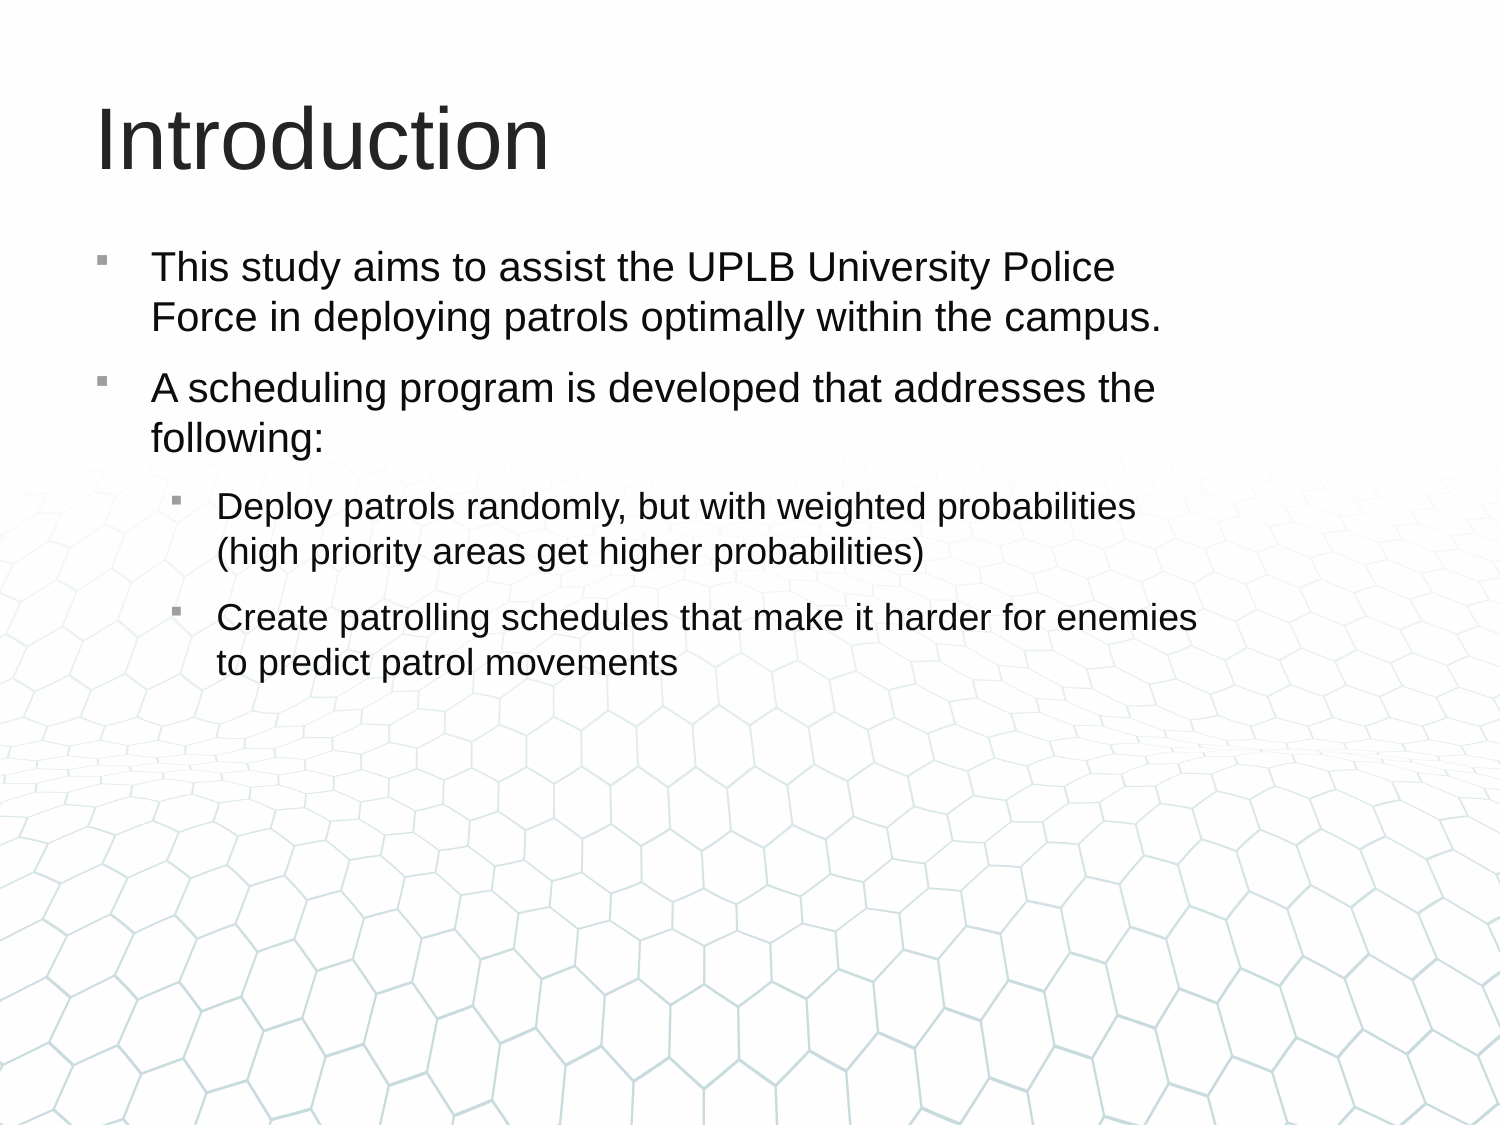

# Introduction
This study aims to assist the UPLB University Police Force in deploying patrols optimally within the campus.
A scheduling program is developed that addresses the following:
Deploy patrols randomly, but with weighted probabilities (high priority areas get higher probabilities)
Create patrolling schedules that make it harder for enemies to predict patrol movements